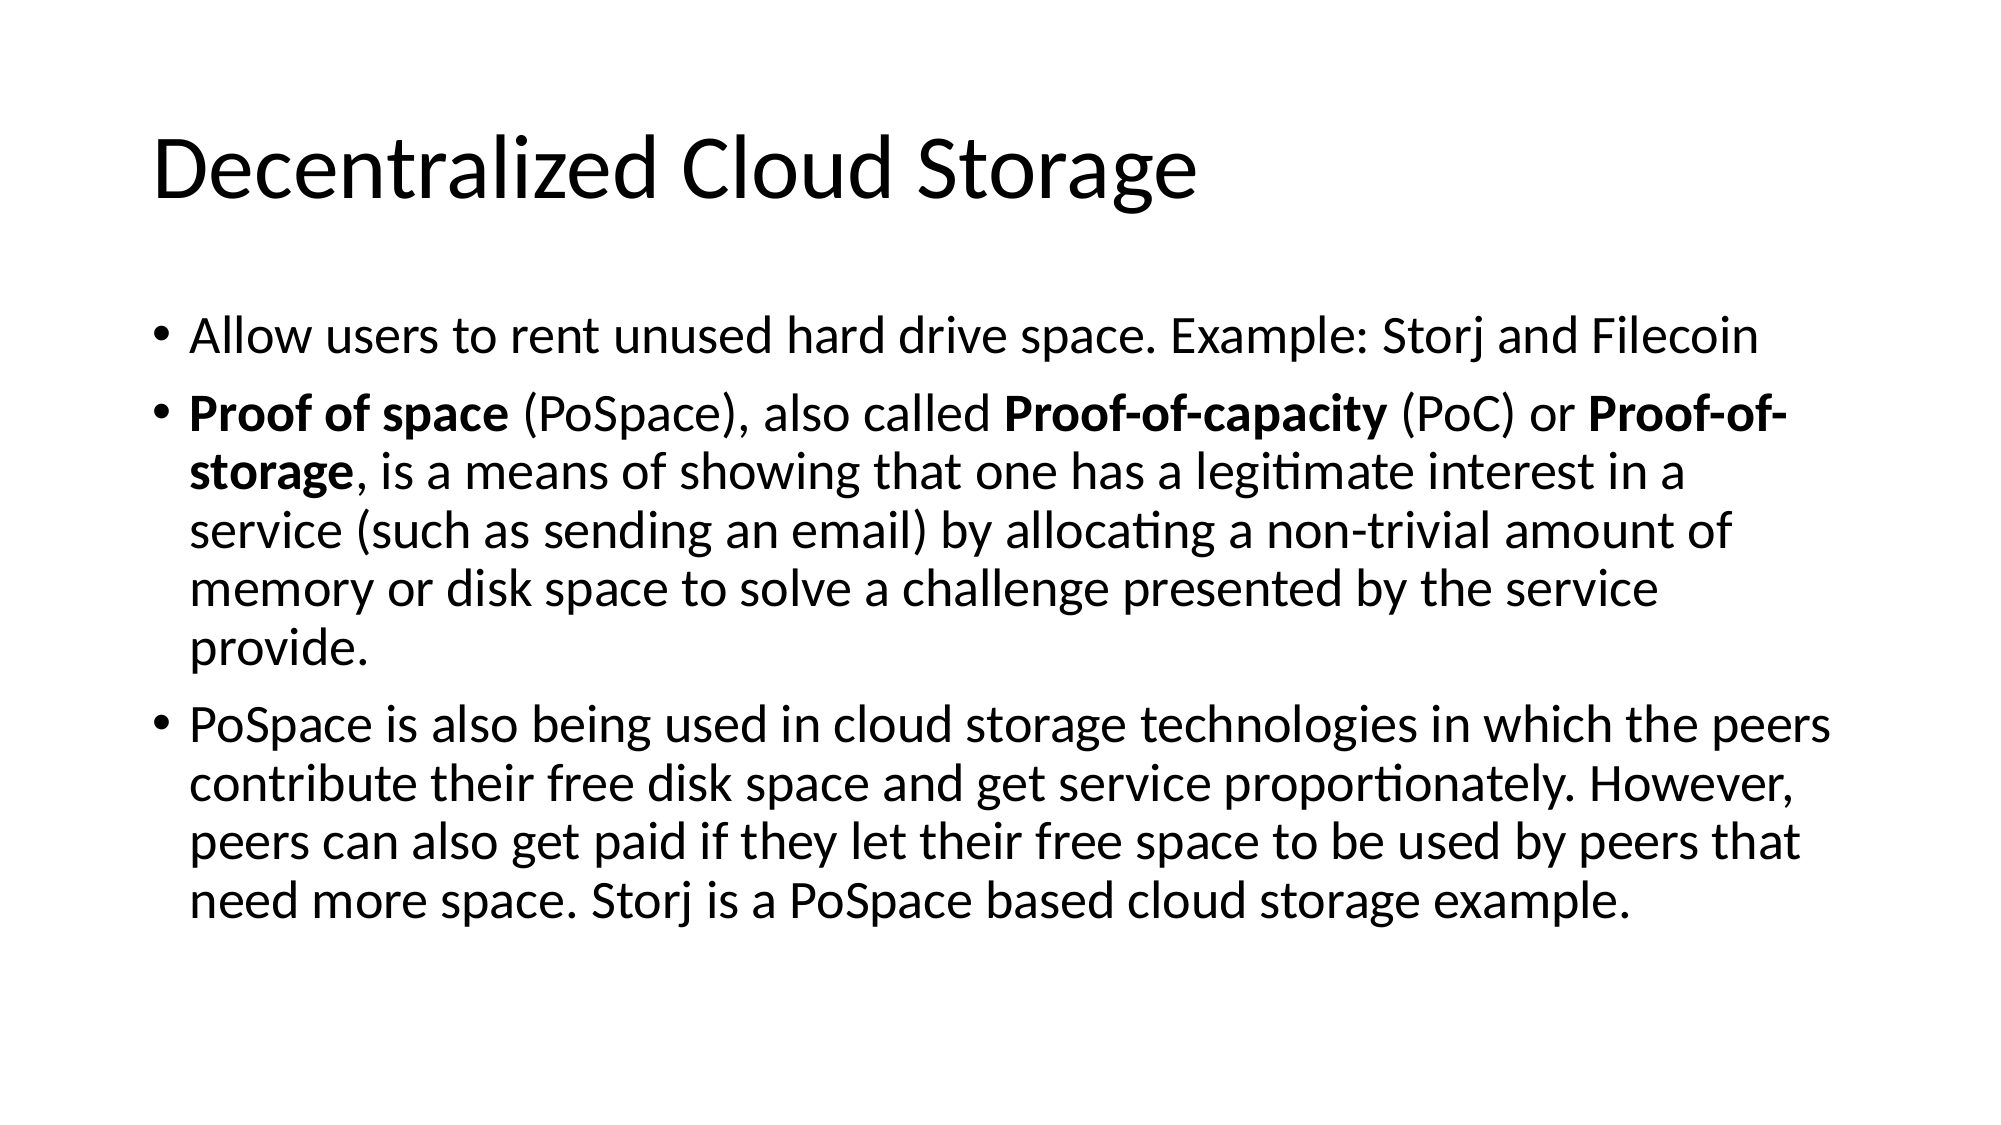

# Decentralized Cloud Storage
Allow users to rent unused hard drive space. Example: Storj and Filecoin
Proof of space (PoSpace), also called Proof-of-capacity (PoC) or Proof-of-storage, is a means of showing that one has a legitimate interest in a service (such as sending an email) by allocating a non-trivial amount of memory or disk space to solve a challenge presented by the service provide.
PoSpace is also being used in cloud storage technologies in which the peers contribute their free disk space and get service proportionately. However, peers can also get paid if they let their free space to be used by peers that need more space. Storj is a PoSpace based cloud storage example.